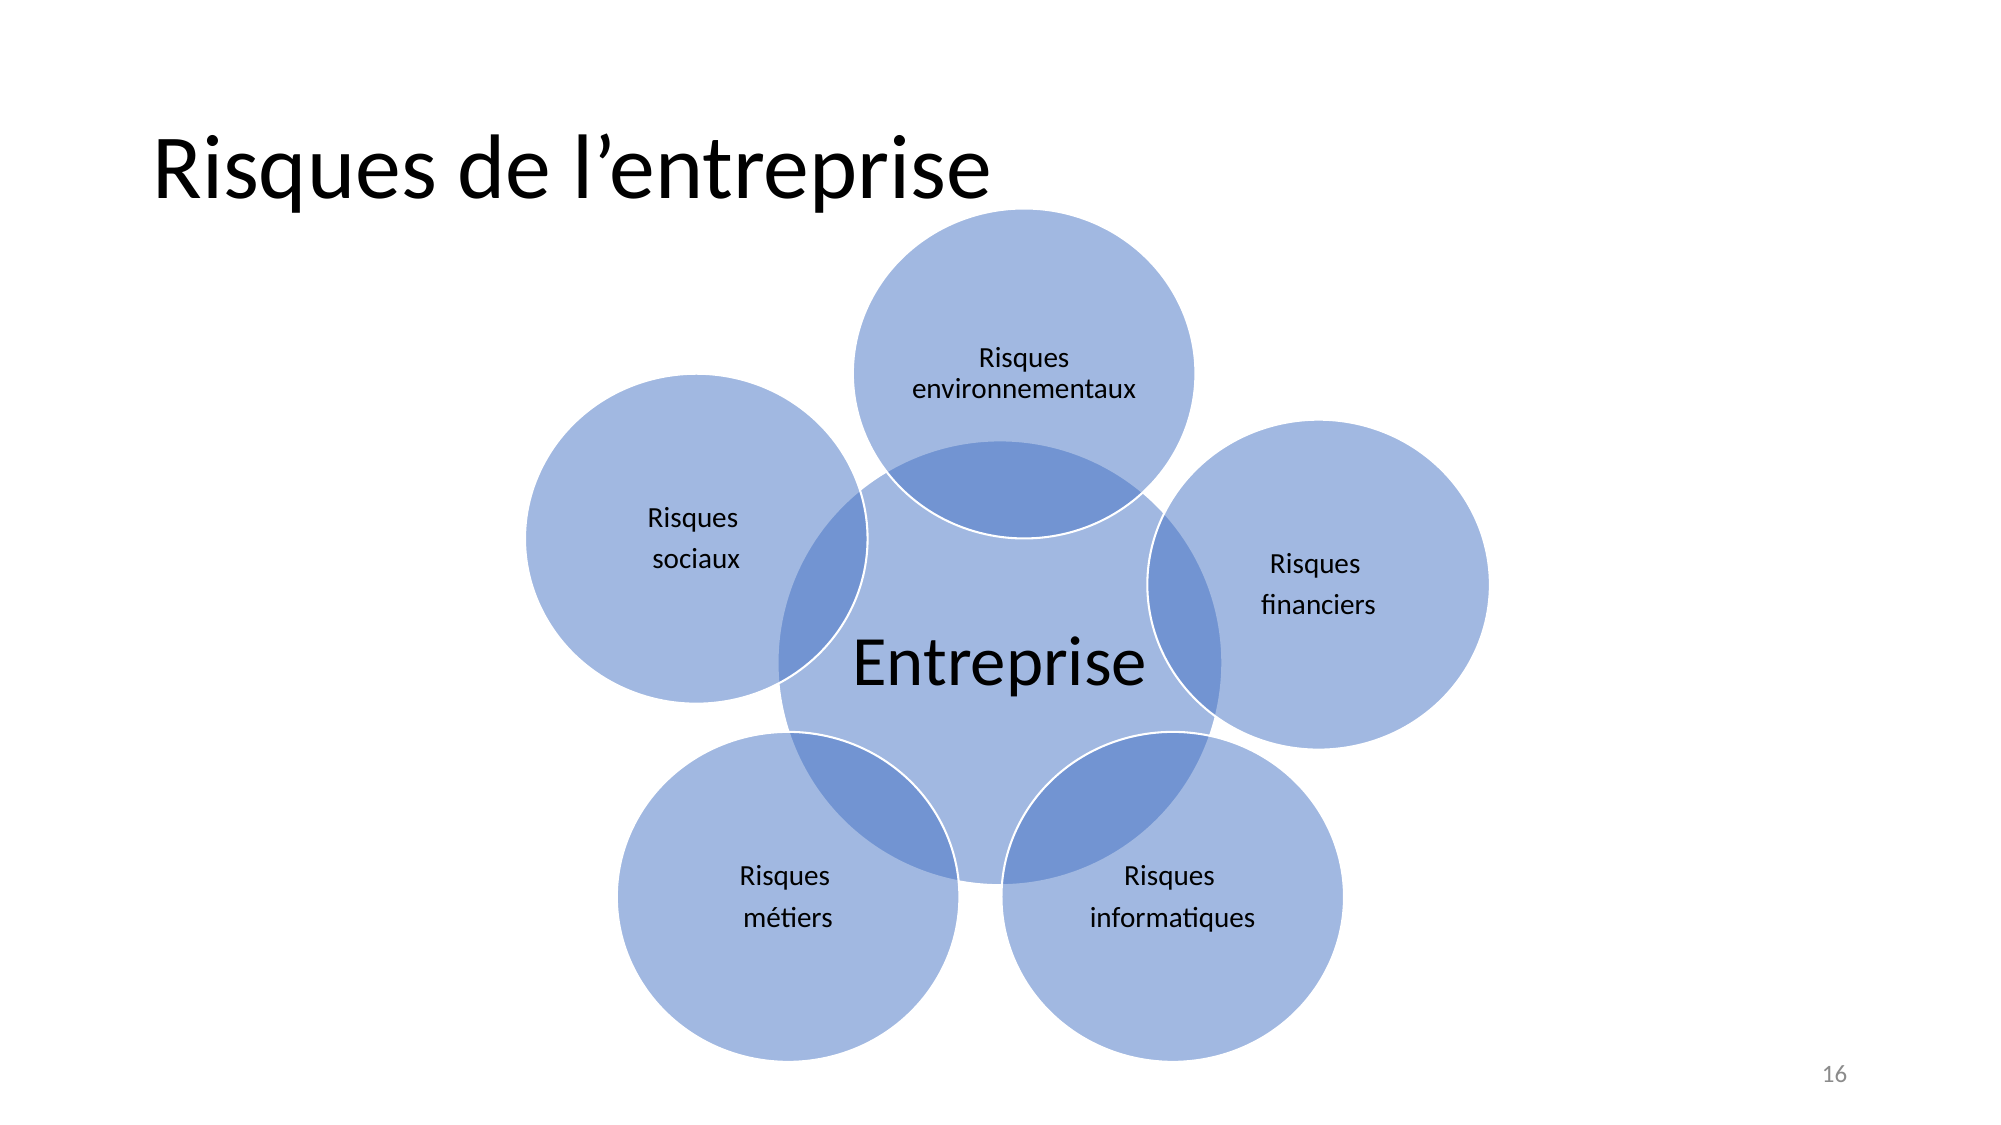

# Risques de l’entreprise
Entreprise
Risques environnementaux
Risques
financiers
Risques
informatiques
Risques
métiers
Risques
sociaux
16